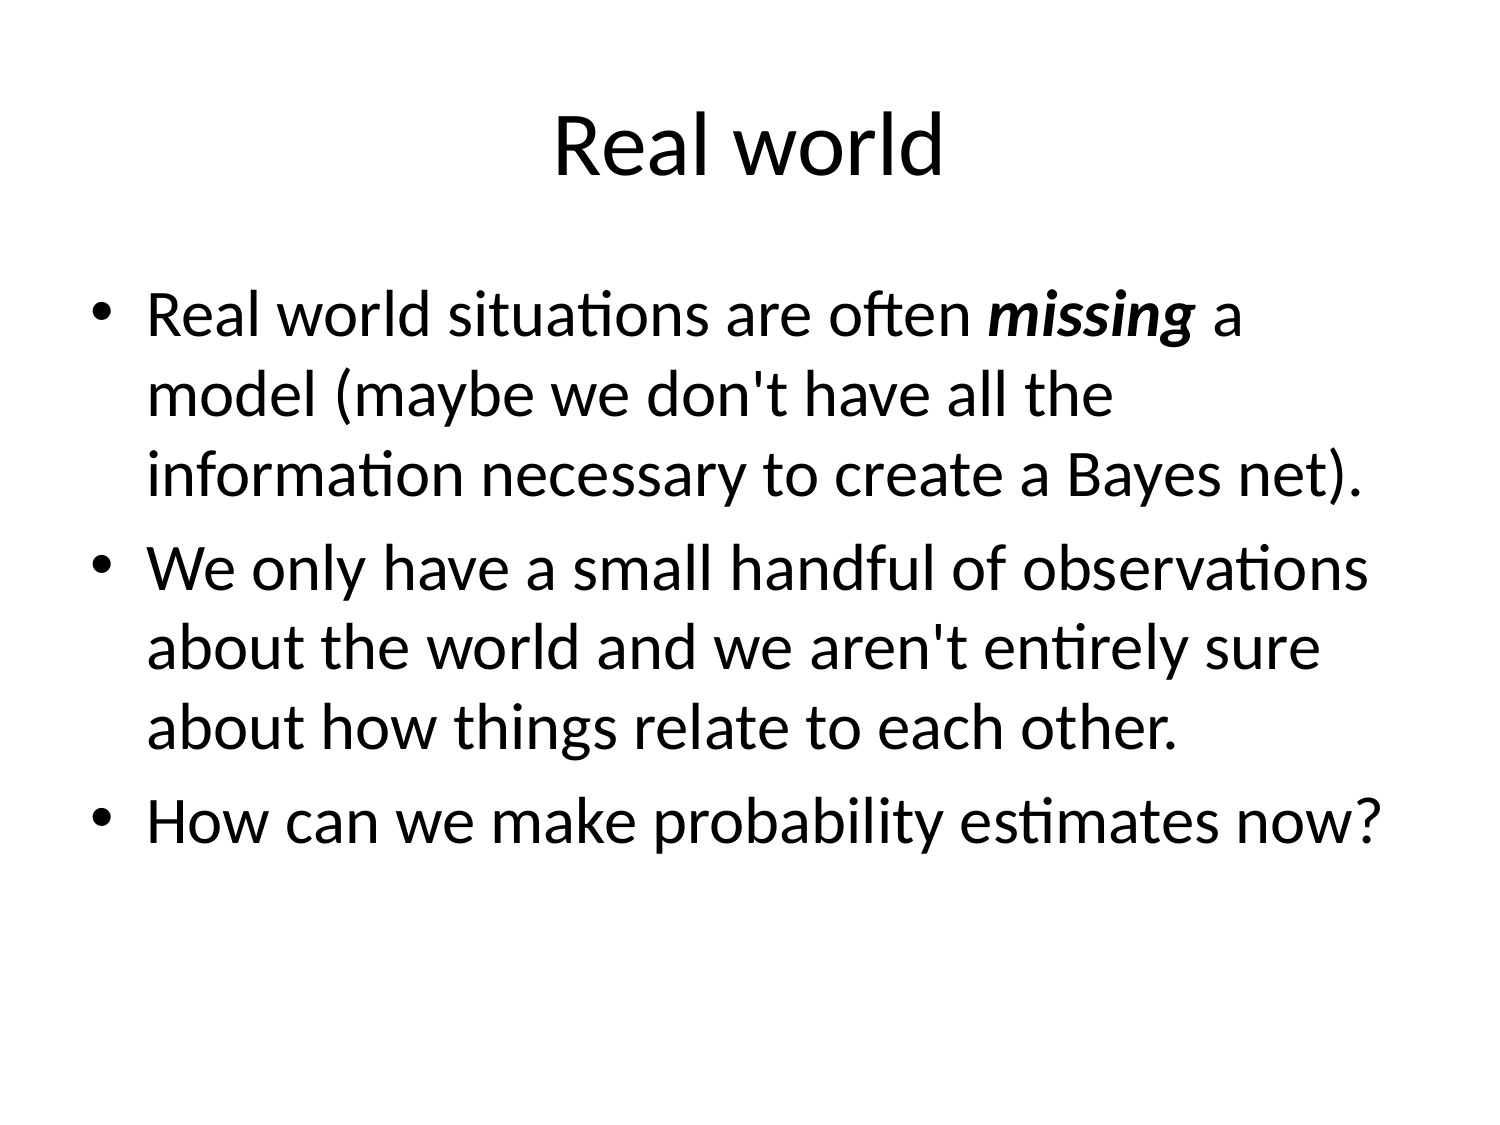

# Real world
Real world situations are often missing a model (maybe we don't have all the information necessary to create a Bayes net).
We only have a small handful of observations about the world and we aren't entirely sure about how things relate to each other.
How can we make probability estimates now?